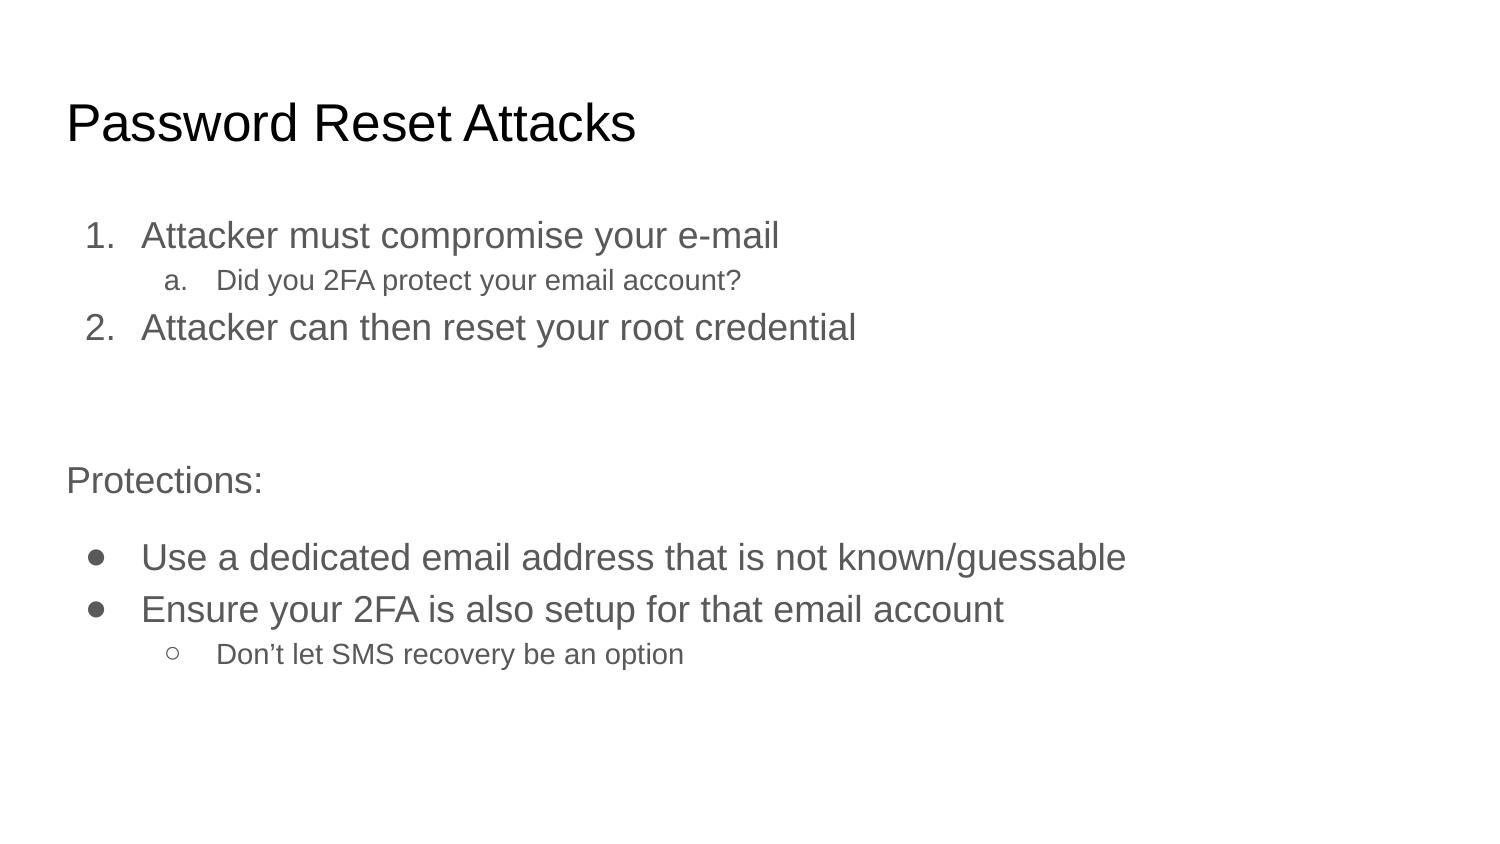

# Password Reset Attacks
Attacker must compromise your e-mail
Did you 2FA protect your email account?
Attacker can then reset your root credential

Protections:
Use a dedicated email address that is not known/guessable
Ensure your 2FA is also setup for that email account
Don’t let SMS recovery be an option